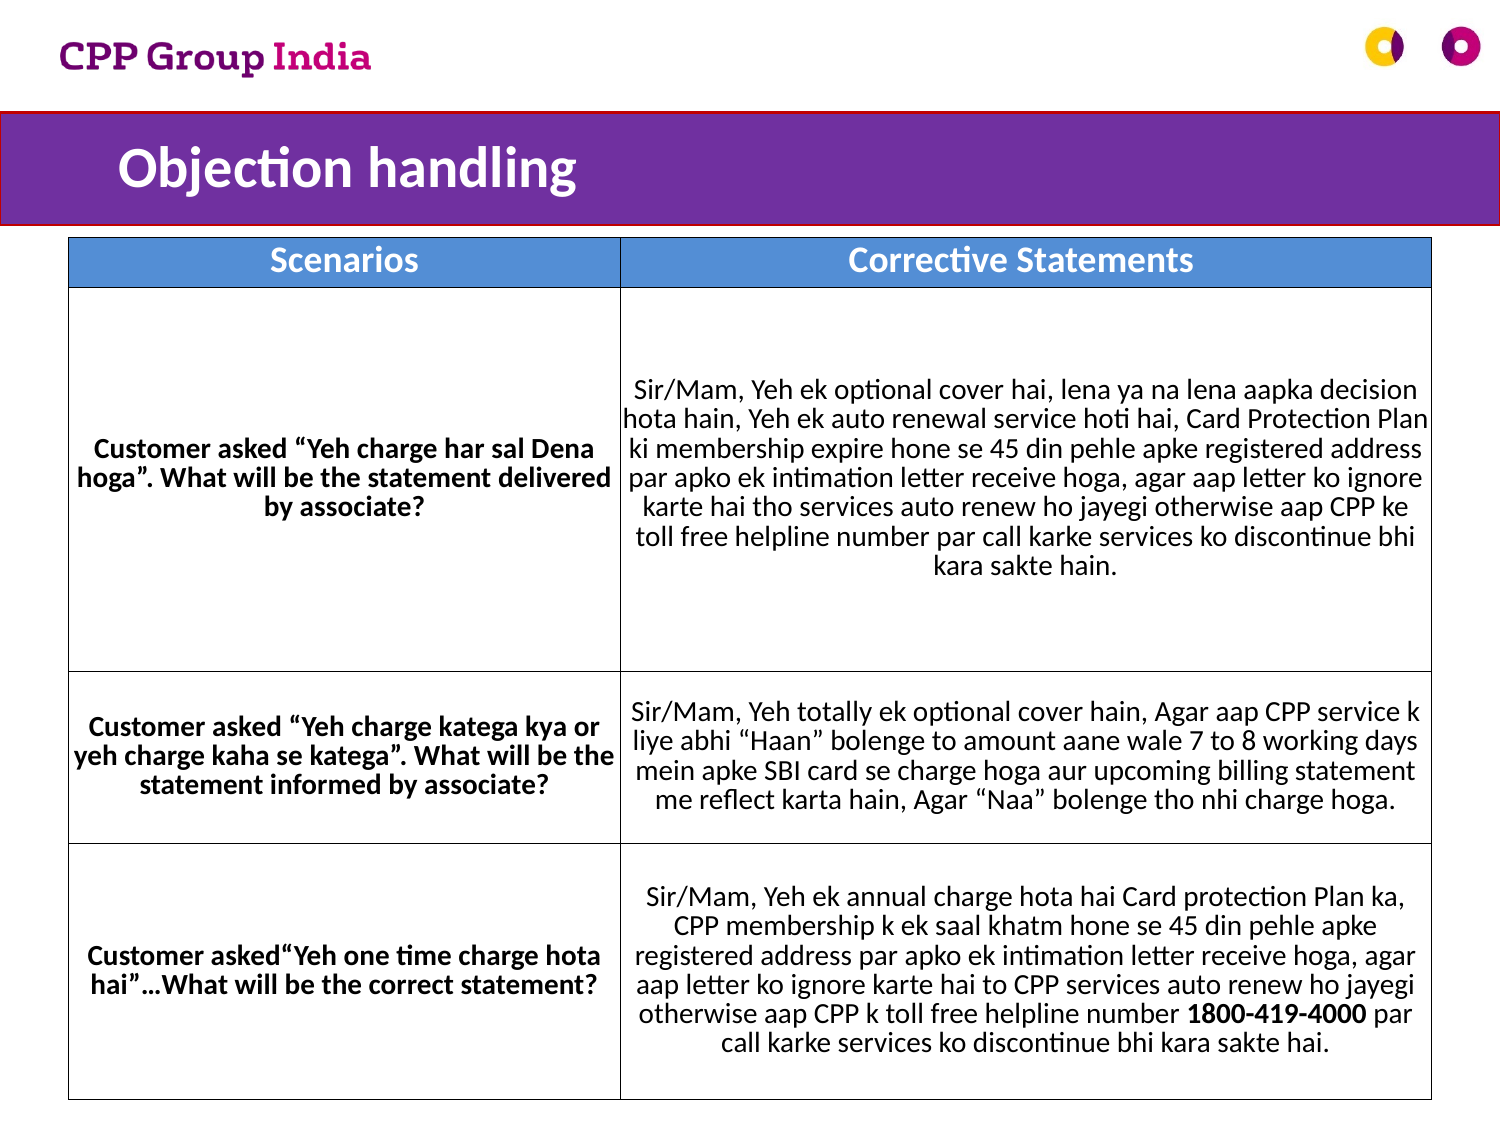

# Objection handling
| Scenarios | Corrective Statements |
| --- | --- |
| Customer asked “Yeh charge har sal Dena hoga”. What will be the statement delivered by associate? | Sir/Mam, Yeh ek optional cover hai, lena ya na lena aapka decision hota hain, Yeh ek auto renewal service hoti hai, Card Protection Plan ki membership expire hone se 45 din pehle apke registered address par apko ek intimation letter receive hoga, agar aap letter ko ignore karte hai tho services auto renew ho jayegi otherwise aap CPP ke toll free helpline number par call karke services ko discontinue bhi kara sakte hain. |
| Customer asked “Yeh charge katega kya or yeh charge kaha se katega”. What will be the statement informed by associate? | Sir/Mam, Yeh totally ek optional cover hain, Agar aap CPP service k liye abhi “Haan” bolenge to amount aane wale 7 to 8 working days mein apke SBI card se charge hoga aur upcoming billing statement me reflect karta hain, Agar “Naa” bolenge tho nhi charge hoga. |
| Customer asked“Yeh one time charge hota hai”…What will be the correct statement? | Sir/Mam, Yeh ek annual charge hota hai Card protection Plan ka, CPP membership k ek saal khatm hone se 45 din pehle apke registered address par apko ek intimation letter receive hoga, agar aap letter ko ignore karte hai to CPP services auto renew ho jayegi otherwise aap CPP k toll free helpline number 1800-419-4000 par call karke services ko discontinue bhi kara sakte hai. |